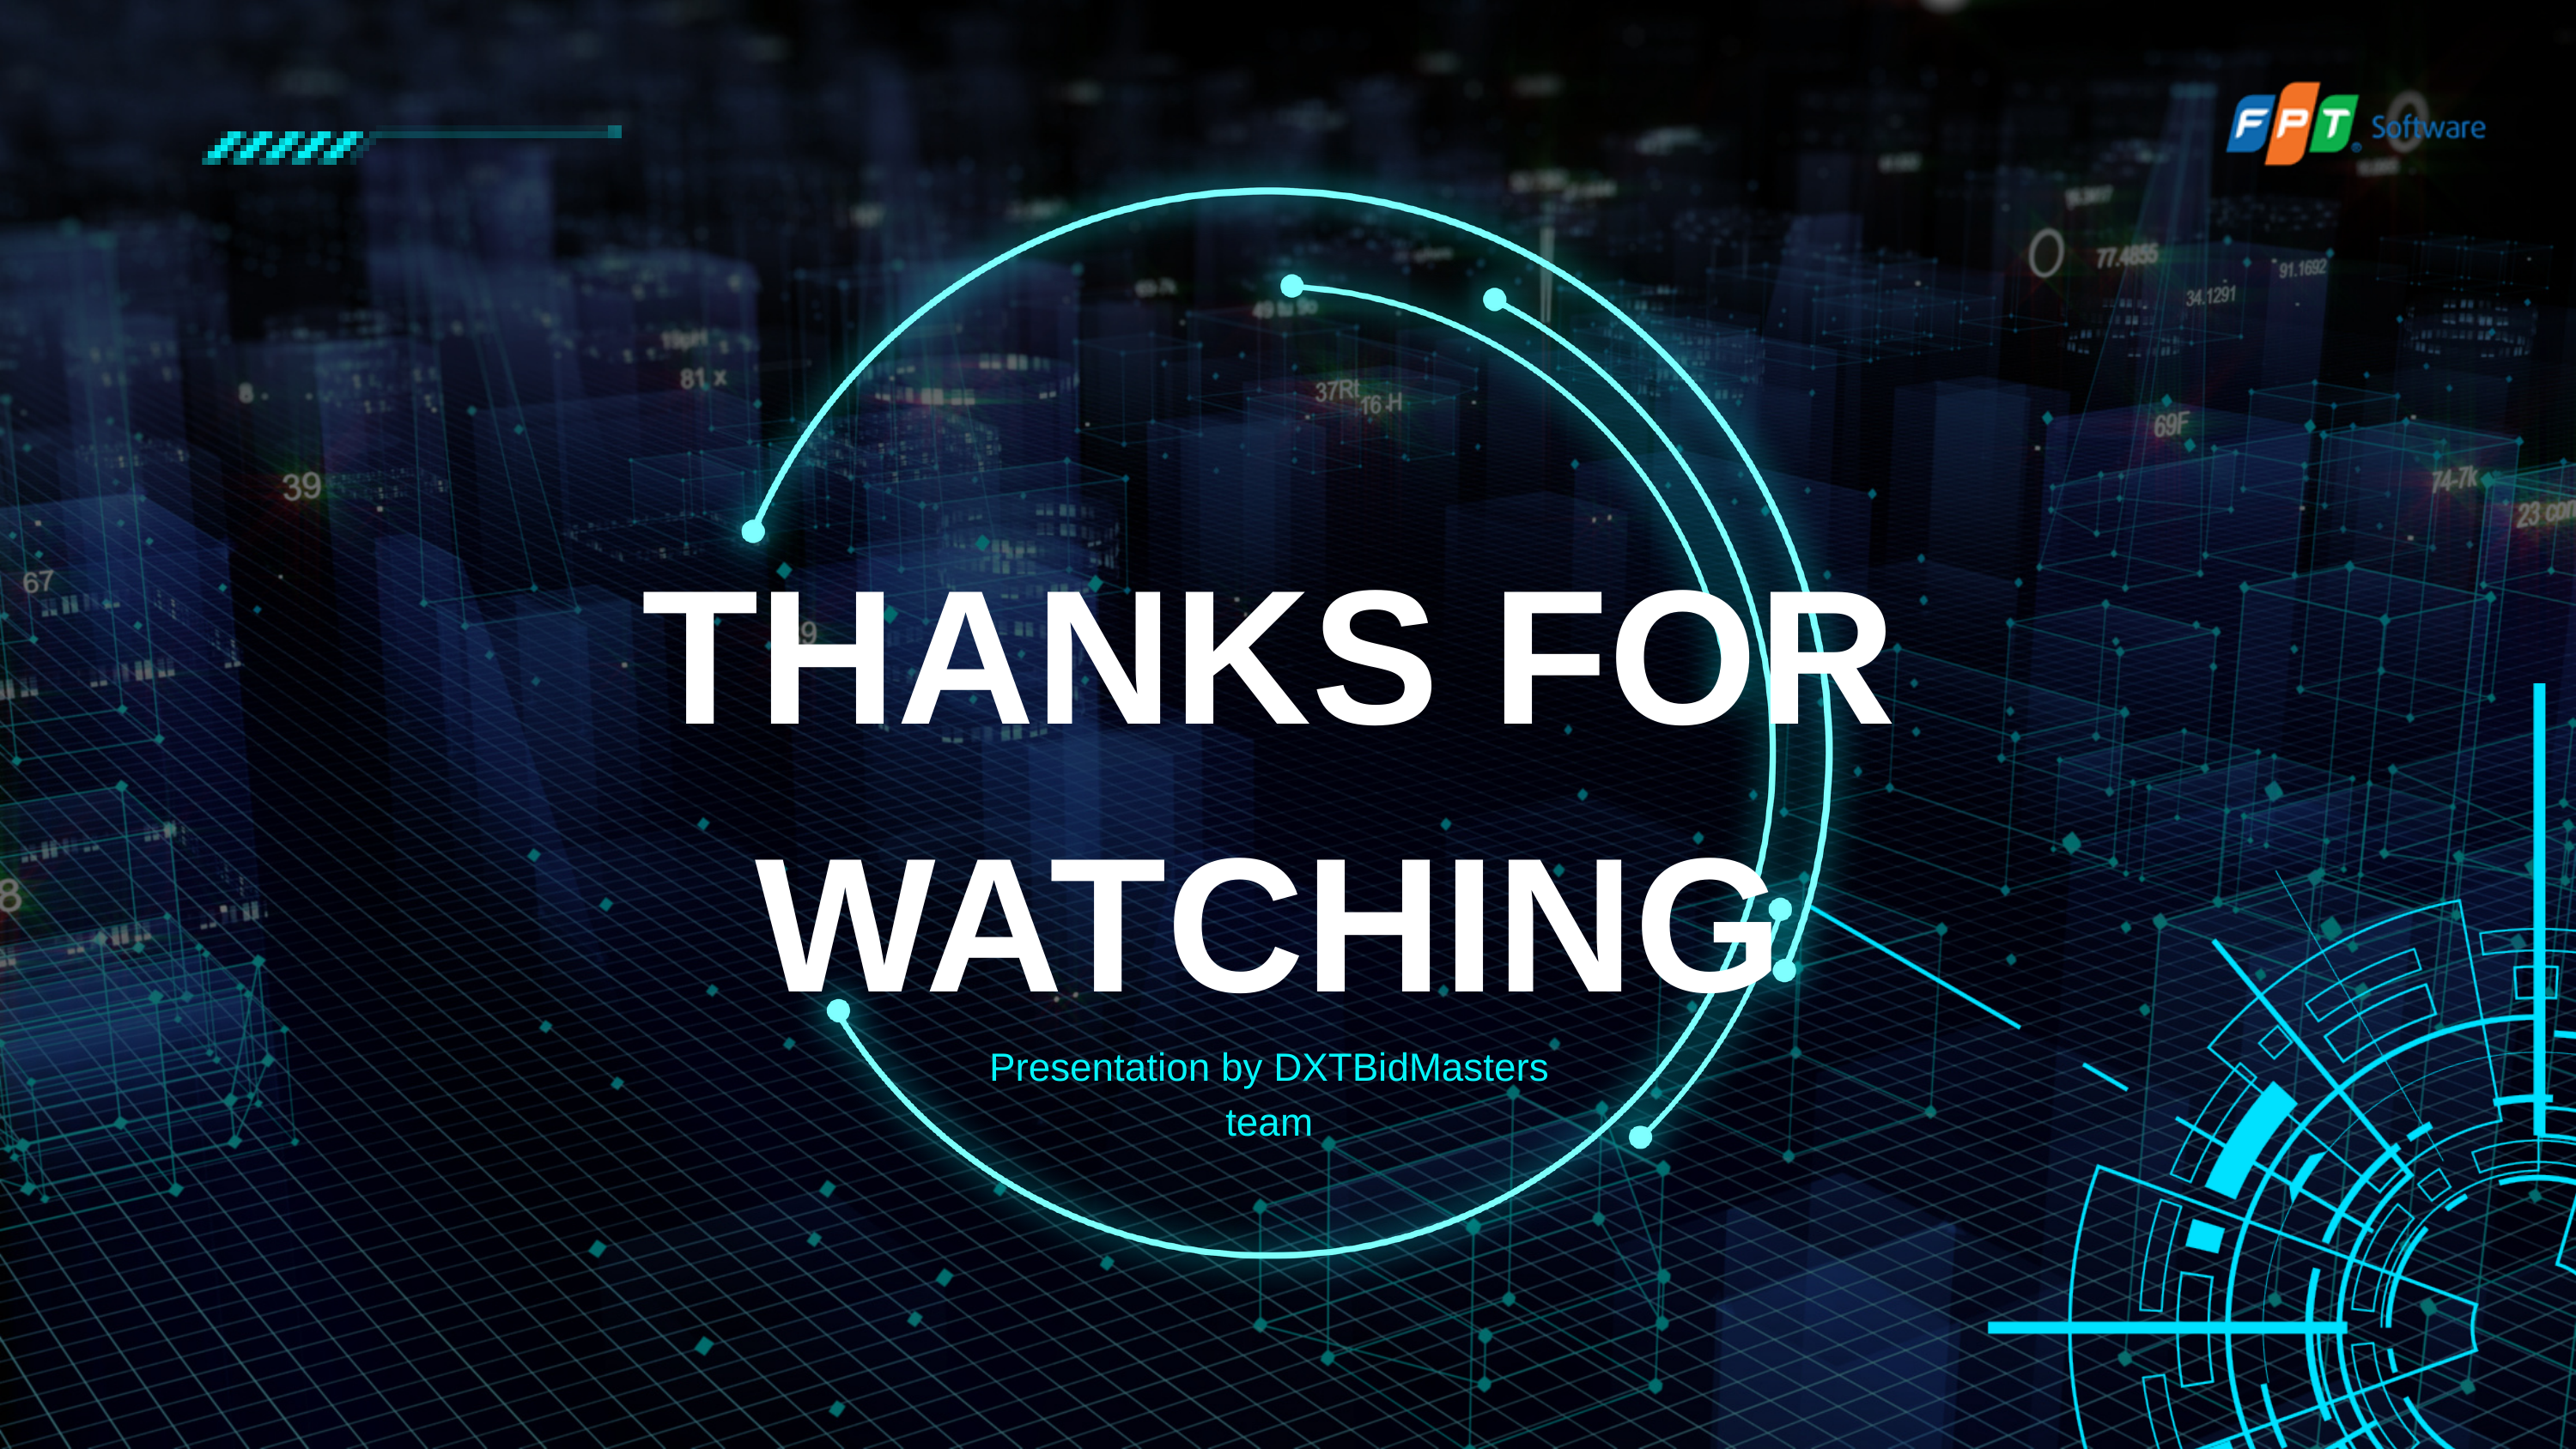

THANKS FOR WATCHING

Presentation by DXTBidMasters team